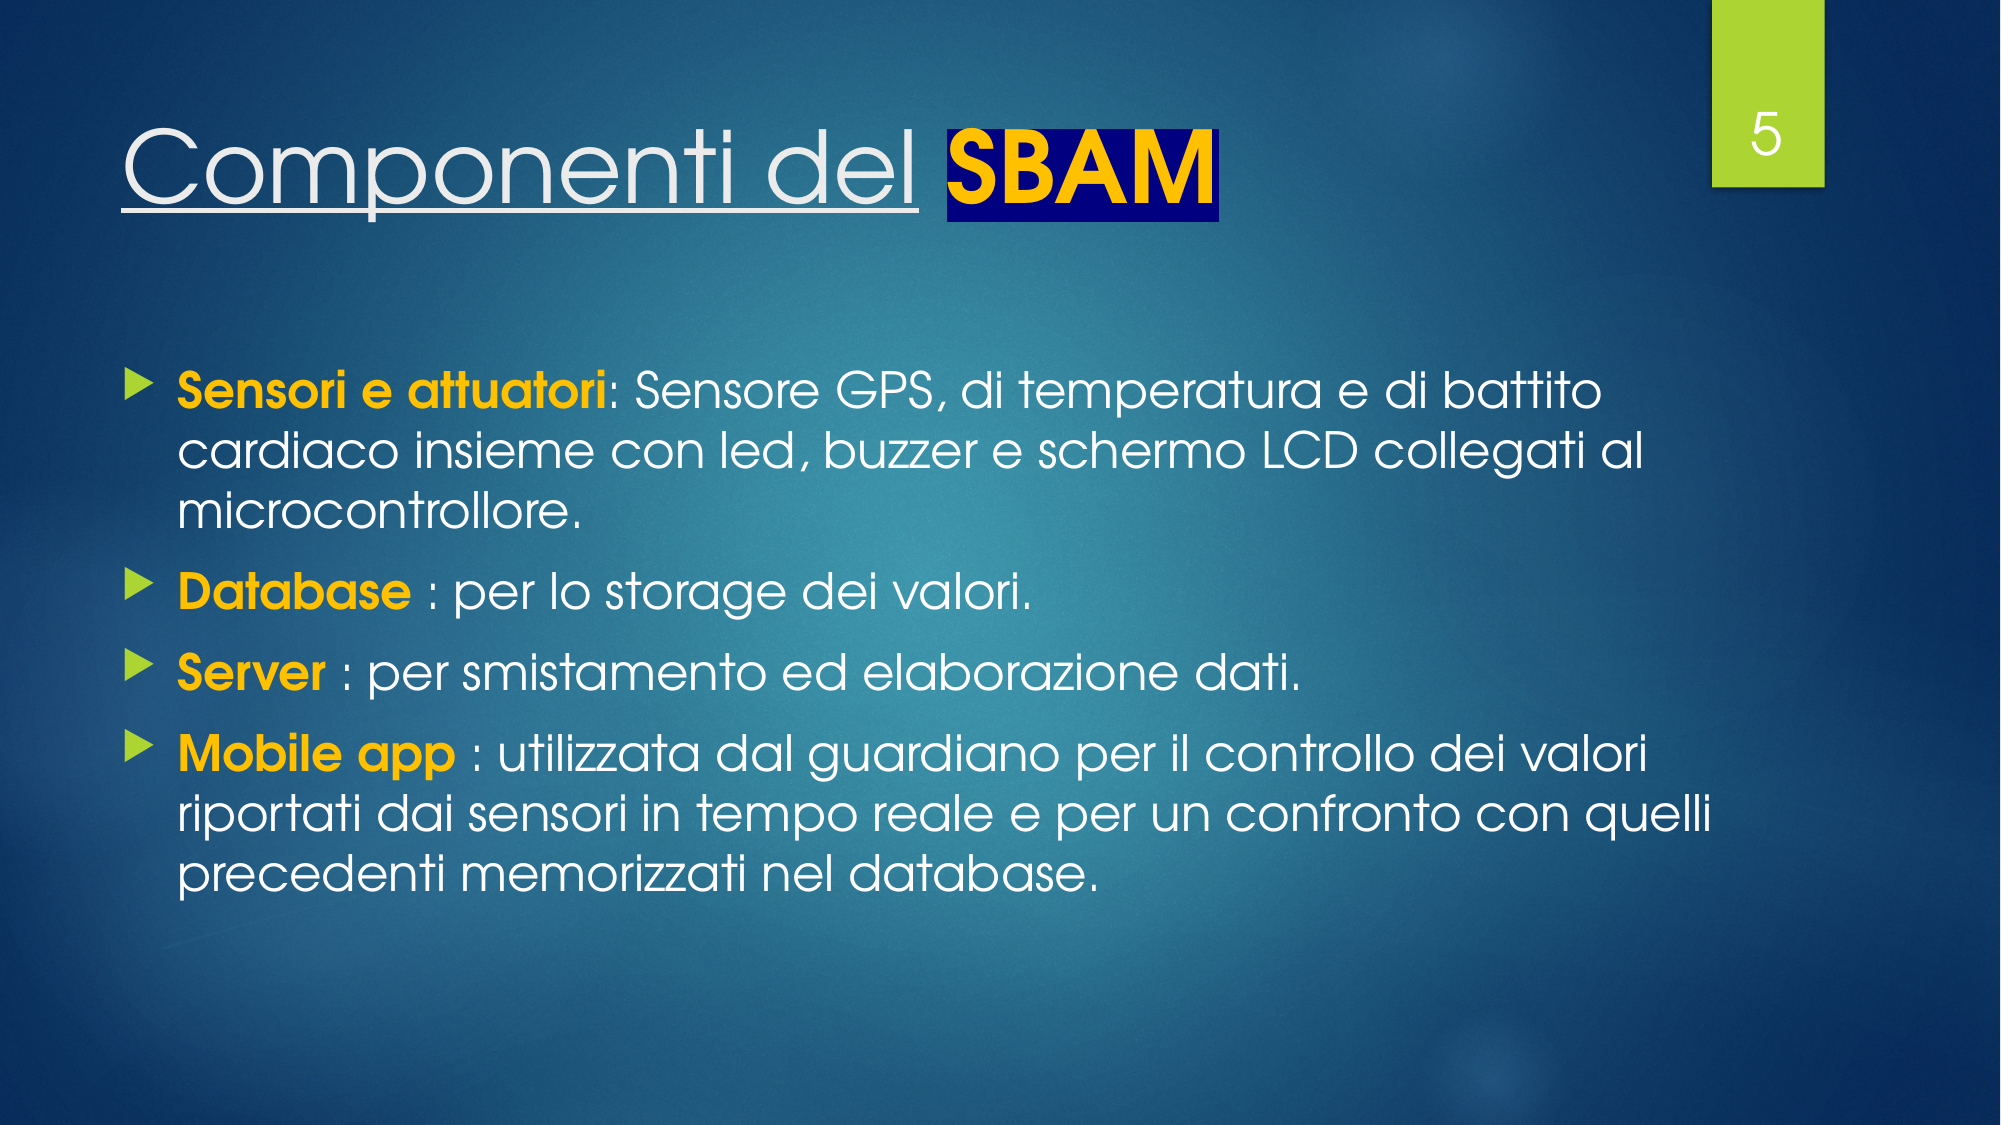

5
# Componenti del SBAM
Sensori e attuatori: Sensore GPS, di temperatura e di battito cardiaco insieme con led, buzzer e schermo LCD collegati al microcontrollore.
Database : per lo storage dei valori.
Server : per smistamento ed elaborazione dati.
Mobile app : utilizzata dal guardiano per il controllo dei valori riportati dai sensori in tempo reale e per un confronto con quelli precedenti memorizzati nel database.